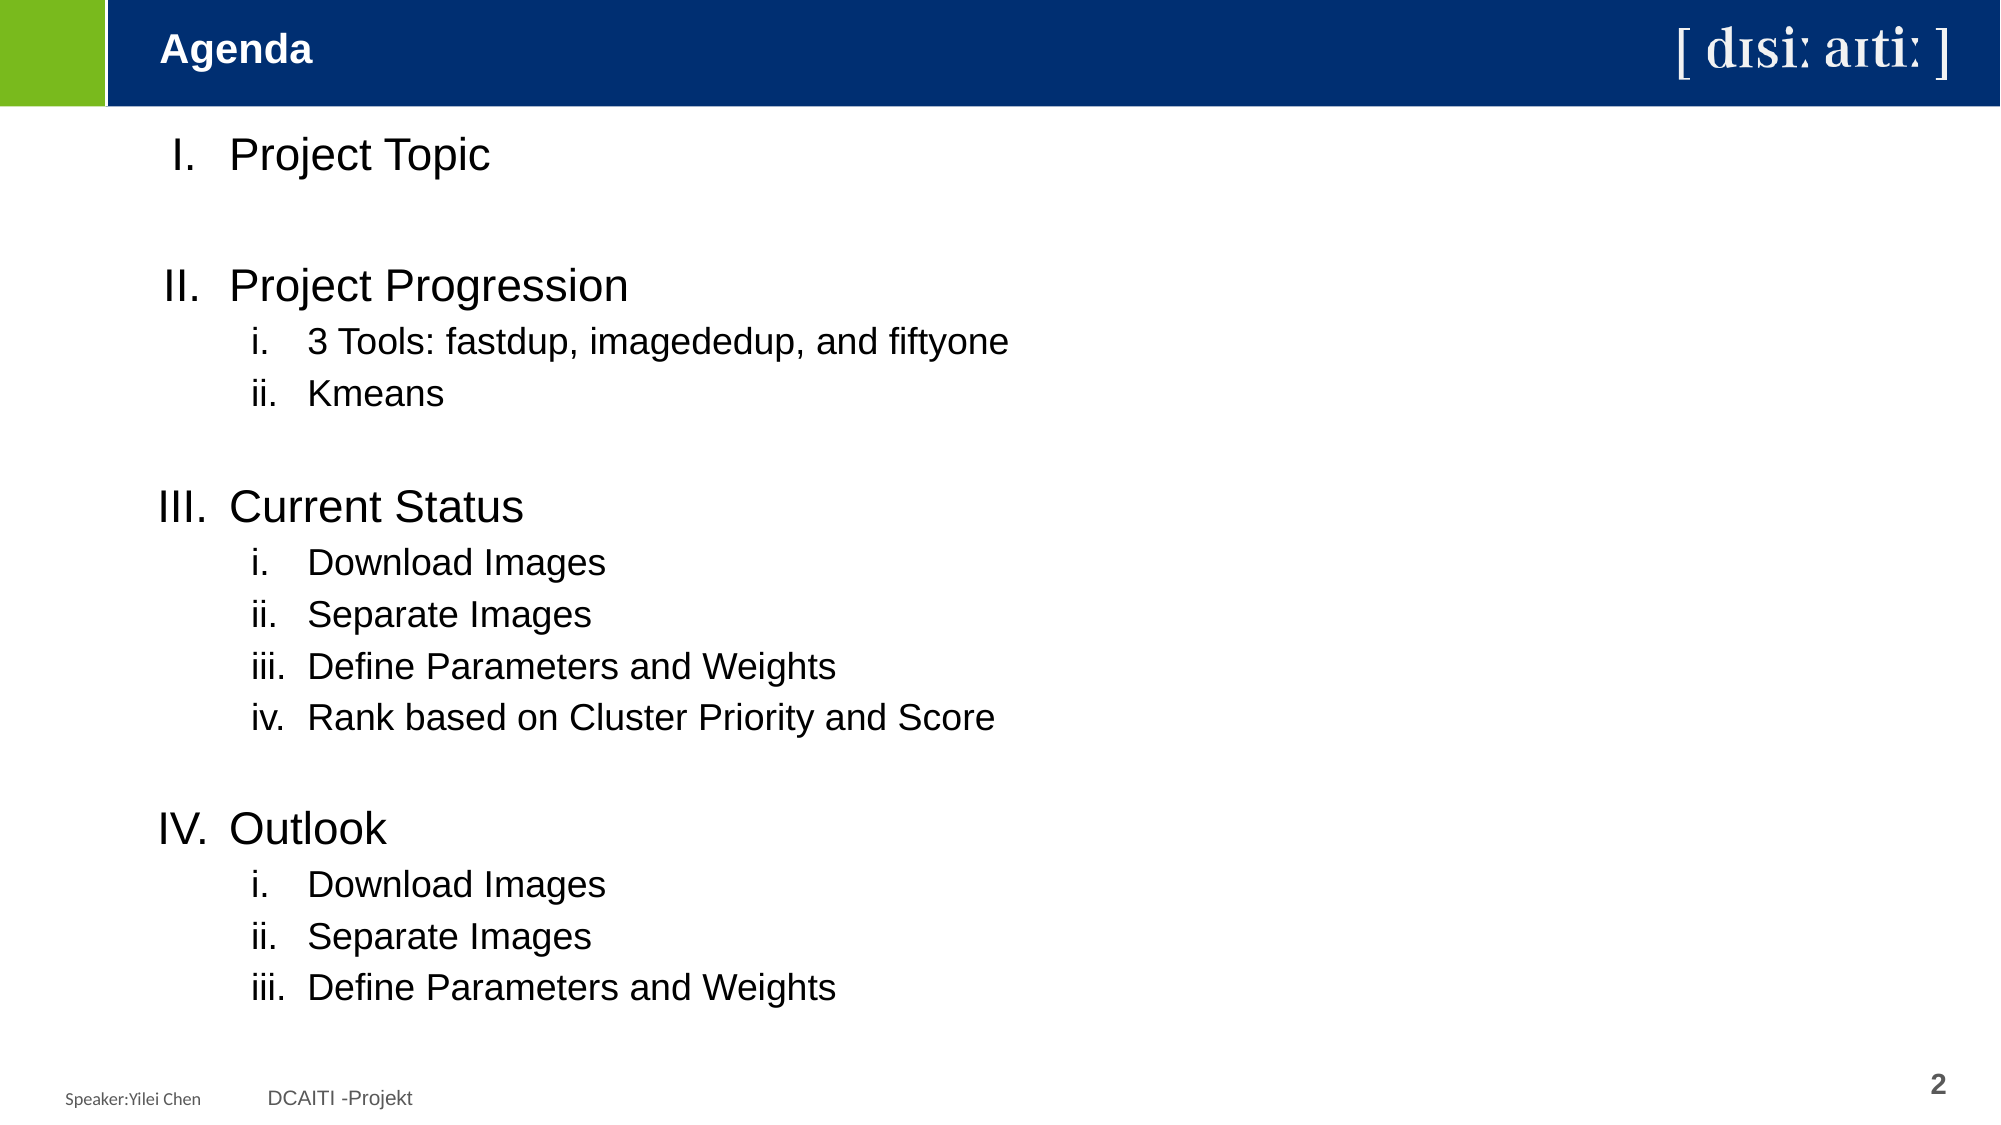

# Agenda
Project Topic

Project Progression
3 Tools: fastdup, imagededup, and fiftyone
Kmeans

Current Status
Download Images
Separate Images
Define Parameters and Weights
Rank based on Cluster Priority and Score

Outlook
Download Images
Separate Images
Define Parameters and Weights
2
DCAITI -Projekt
Speaker:Yilei Chen